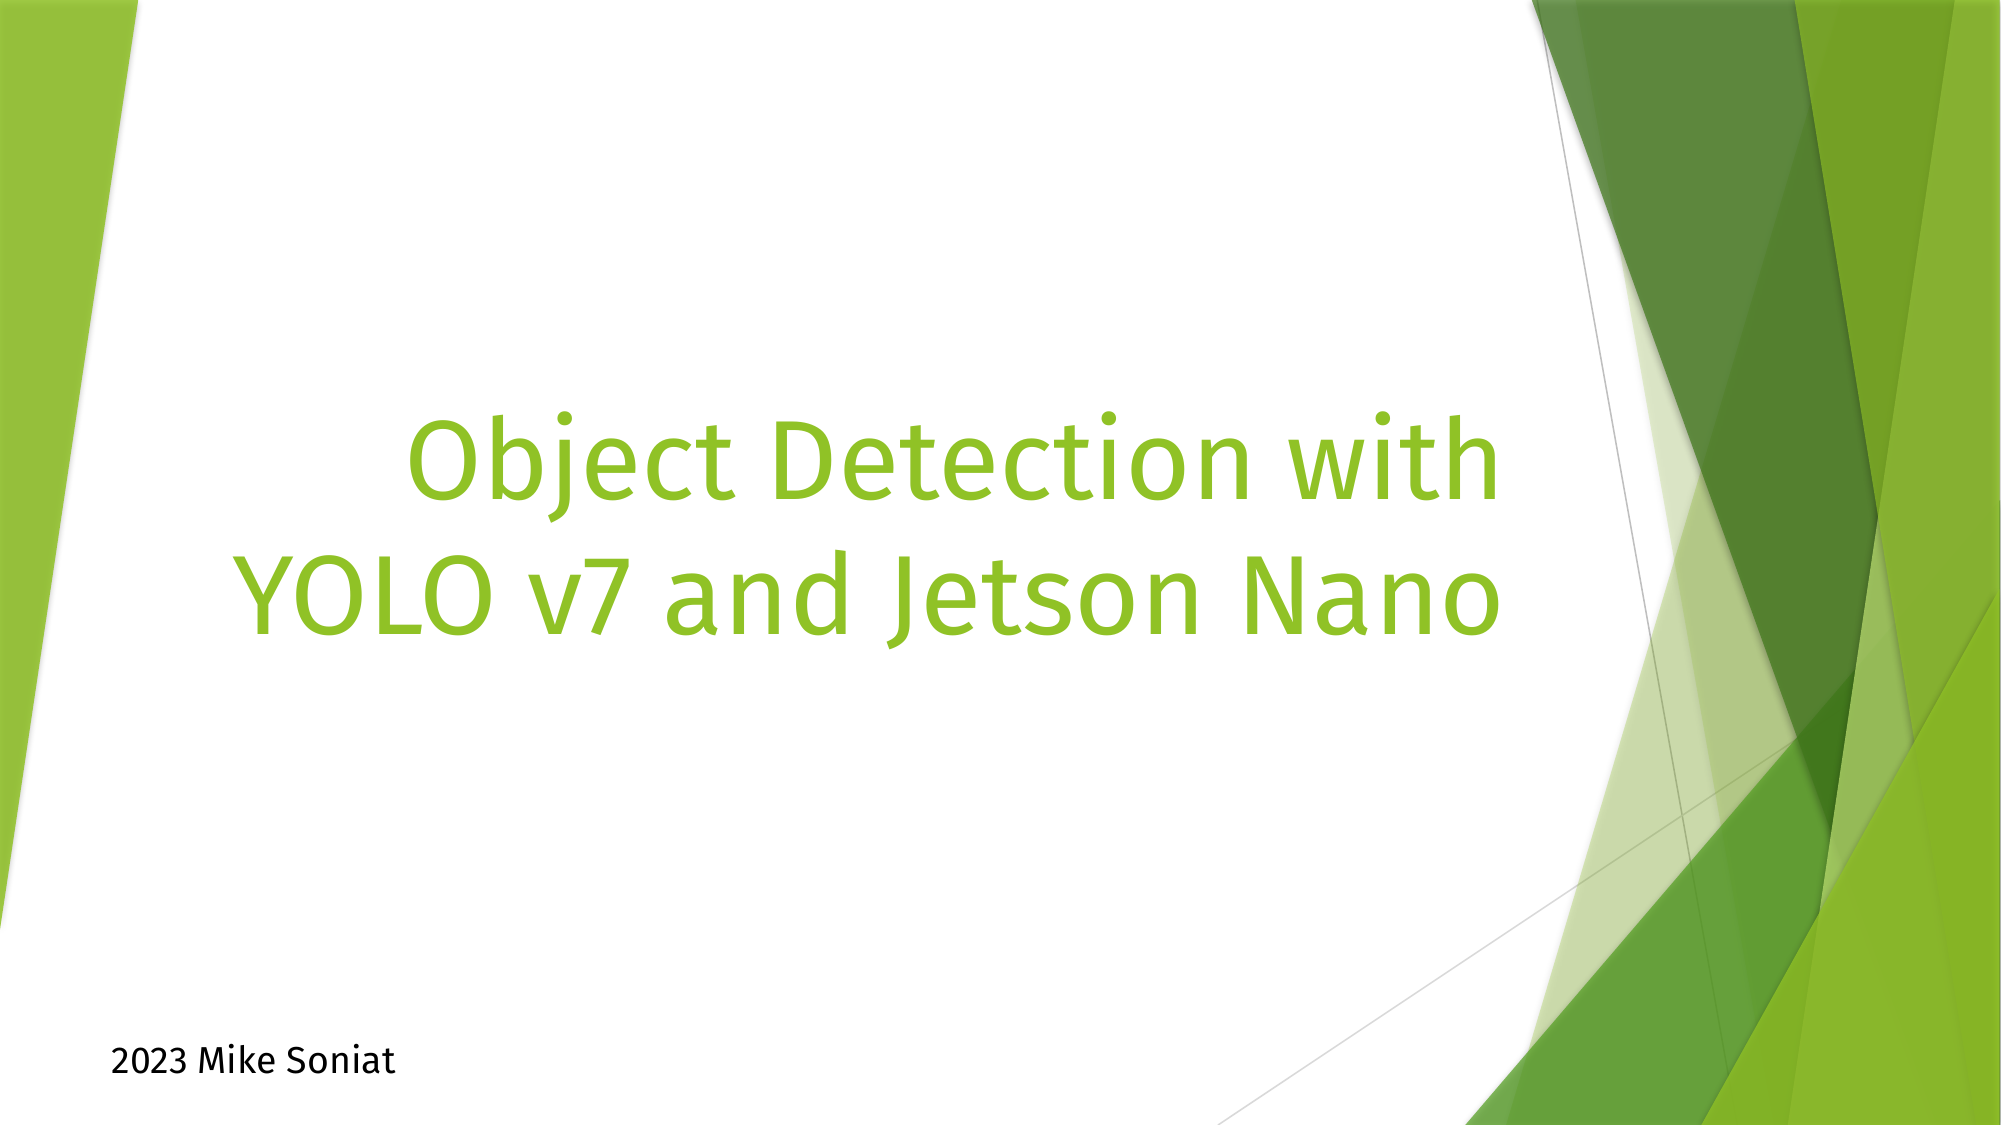

# Object Detection with YOLO v7 and Jetson Nano
2023 Mike Soniat